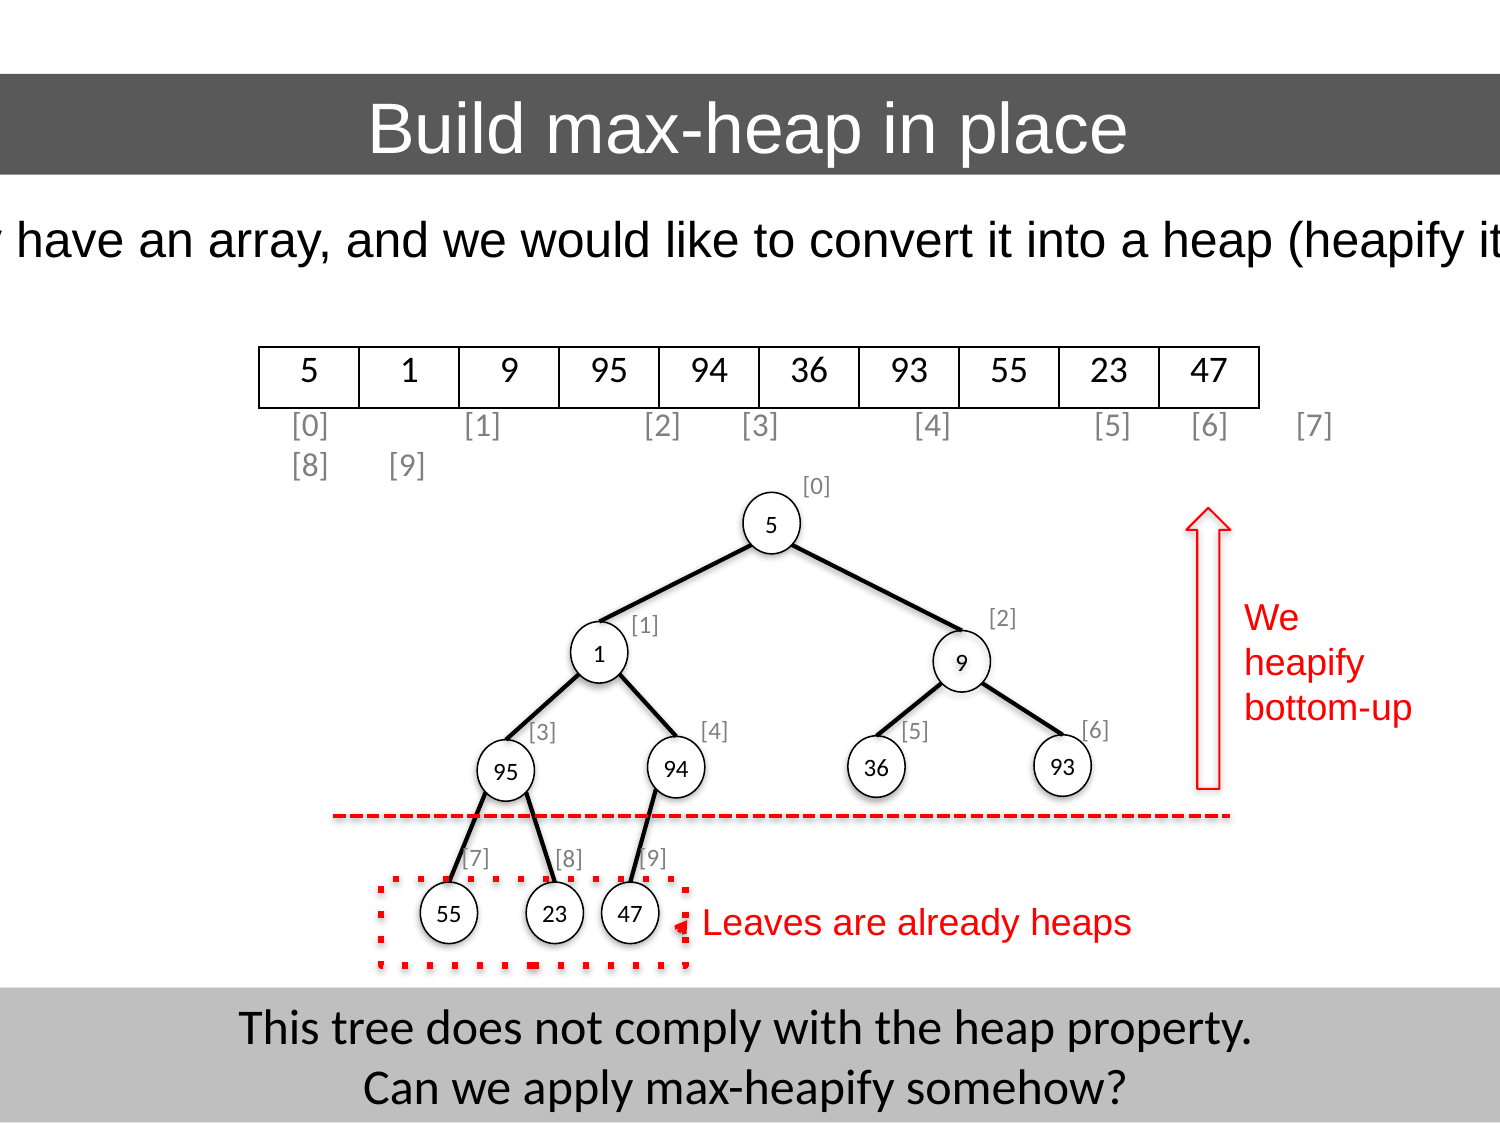

Build max-heap in place
We already have an array, and we would like to convert it into a heap (heapify it).
Example:
| 5 | 1 | 9 | 95 | 94 | 36 | 93 | 55 | 23 | 47 |
| --- | --- | --- | --- | --- | --- | --- | --- | --- | --- |
[0]	   [1]	       [2]	[3]	   [4]	       [5]        [6]         [7]        [8]        [9]
[0]
5

We heapify bottom-up
[2]
[1]
1
9
[6]
[5]
[4]
[3]
93
36
94
95
[7]
[9]
[8]

55
23
47
Leaves are already heaps
This tree does not comply with the heap property.
Can we apply max-heapify somehow?